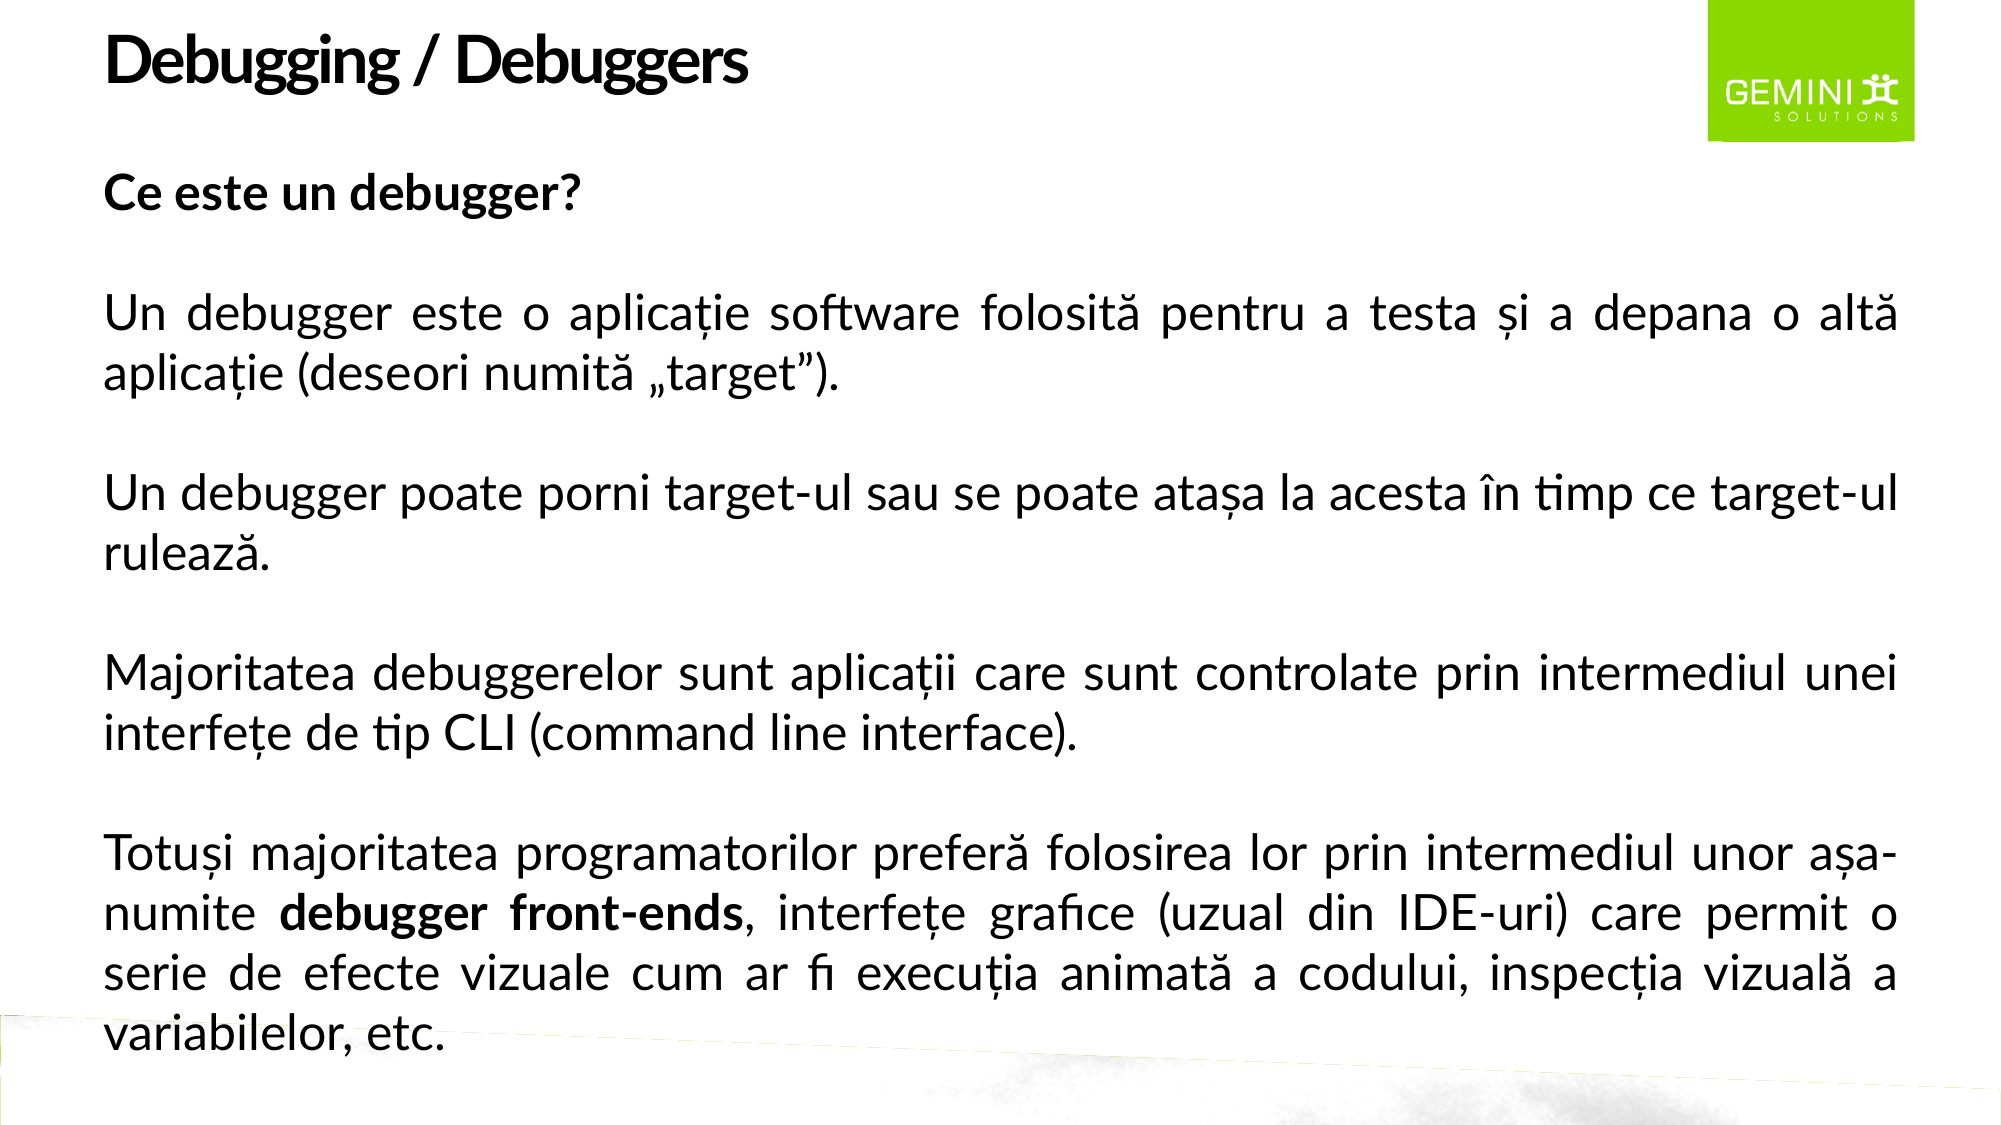

Debugging / Debuggers

Ce este un debugger?

Un debugger este o aplicație software folosită pentru a testa și a depana o altă aplicație (deseori numită „target”).

Un debugger poate porni target-ul sau se poate atașa la acesta în timp ce target-ul rulează.

Majoritatea debuggerelor sunt aplicații care sunt controlate prin intermediul unei interfețe de tip CLI (command line interface).

Totuși majoritatea programatorilor preferă folosirea lor prin intermediul unor așa-numite debugger front-ends, interfețe grafice (uzual din IDE-uri) care permit o serie de efecte vizuale cum ar fi execuția animată a codului, inspecția vizuală a variabilelor, etc.
GEMINI SOLUTIONS – MAKING SOFTWARE HAPPEN